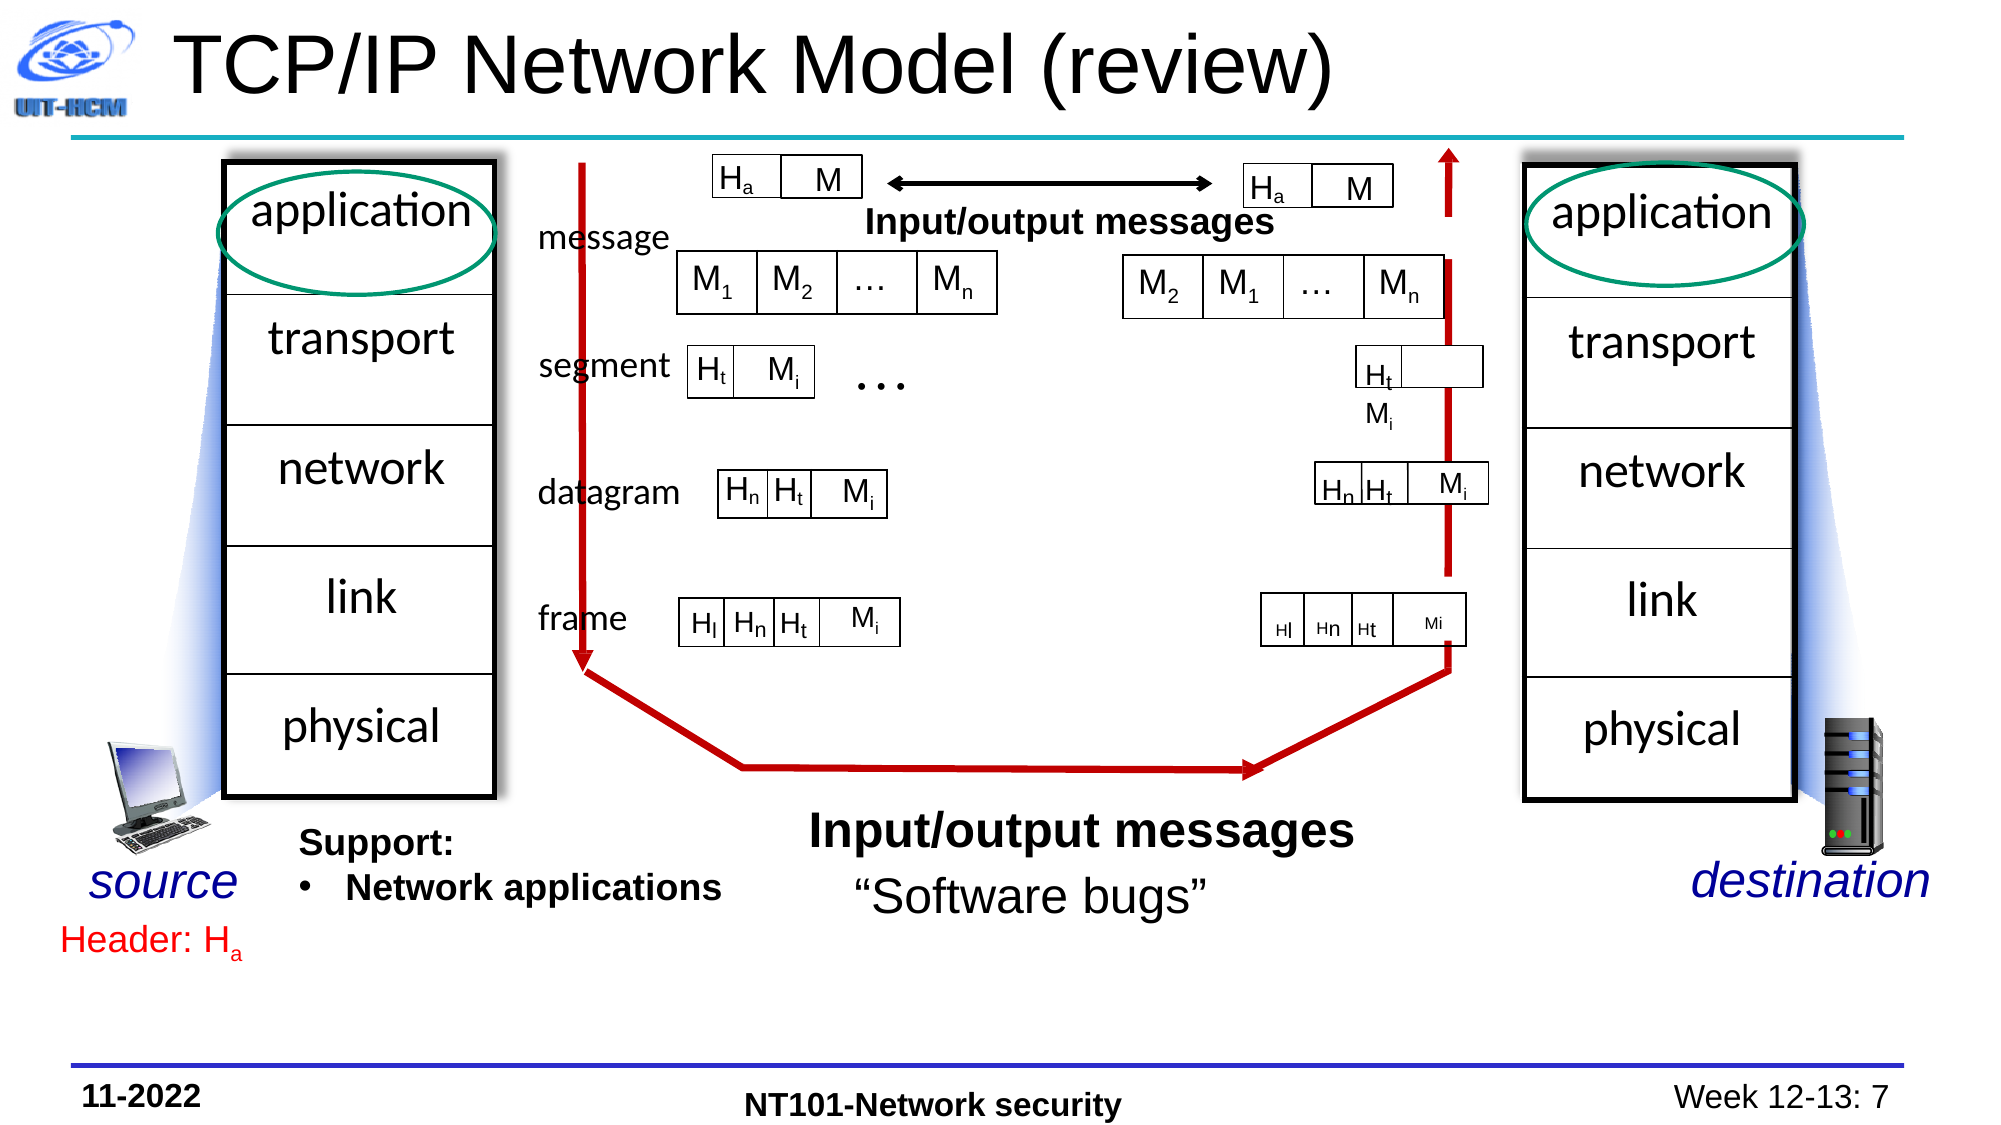

# TCP/IP Network Model (review)

Ha
M

| application |
| --- |
| transport |
| network |
| link |
| physical |

Ha
M
| application |
| --- |
| transport |
| network |
| link |
| physical |

Input/output messages
message

| M1 | M2 | … | Mn |
| --- | --- | --- | --- |
| M2 | M1 | … | Mn |
| --- | --- | --- | --- |
…
segment
Ht

Mi
Ht	Mi
Hn Ht

Mi
datagram

frame
| Hn | Ht | Mi |
| --- | --- | --- |

| Hl | Hn | Ht | Mi |
| --- | --- | --- | --- |
| Hl | Hn | Ht | Mi |
| --- | --- | --- | --- |

Input/output messages

Support:
Network applications

destination

source

“Software bugs”
Header: Ha